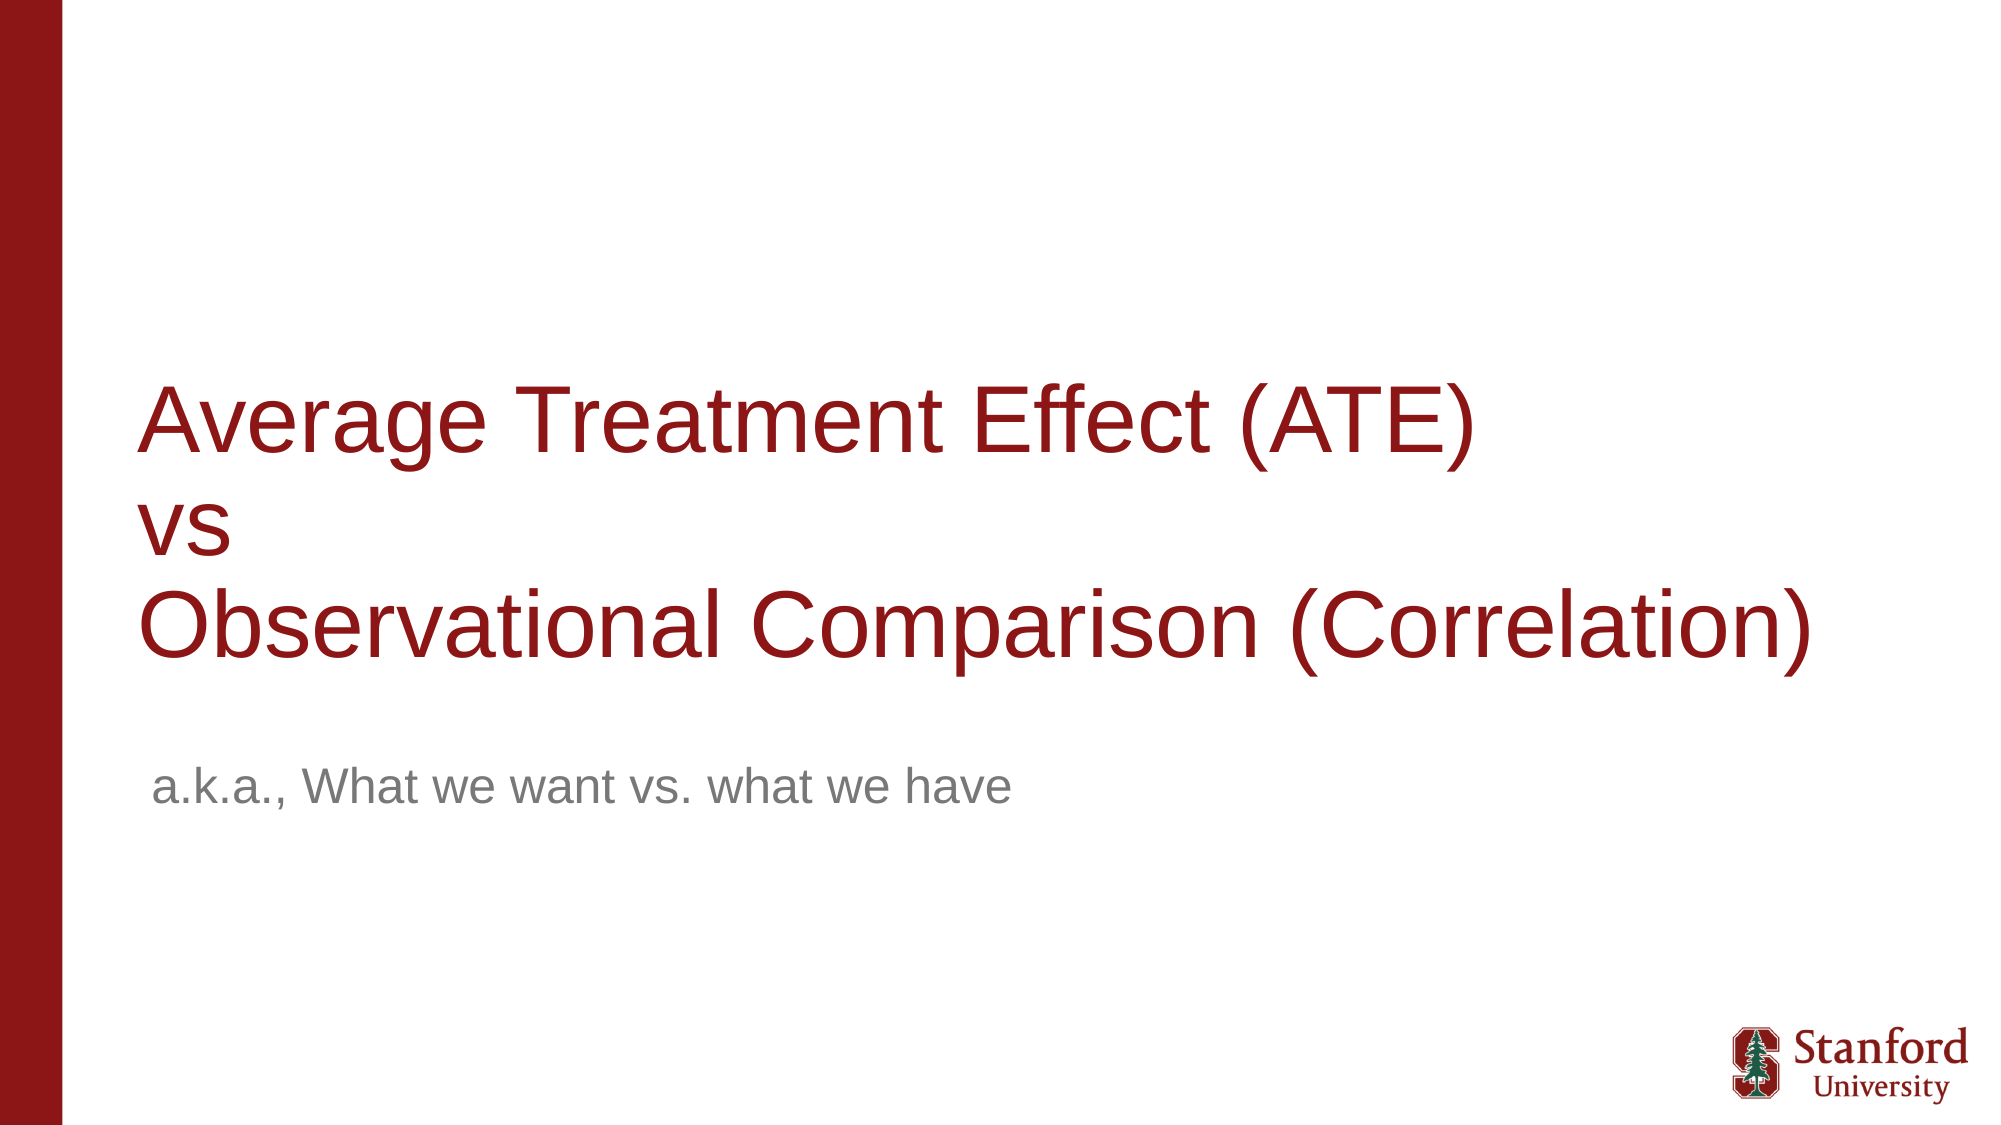

# Average Treatment Effect (ATE) vs Observational Comparison (Correlation)
a.k.a., What we want vs. what we have